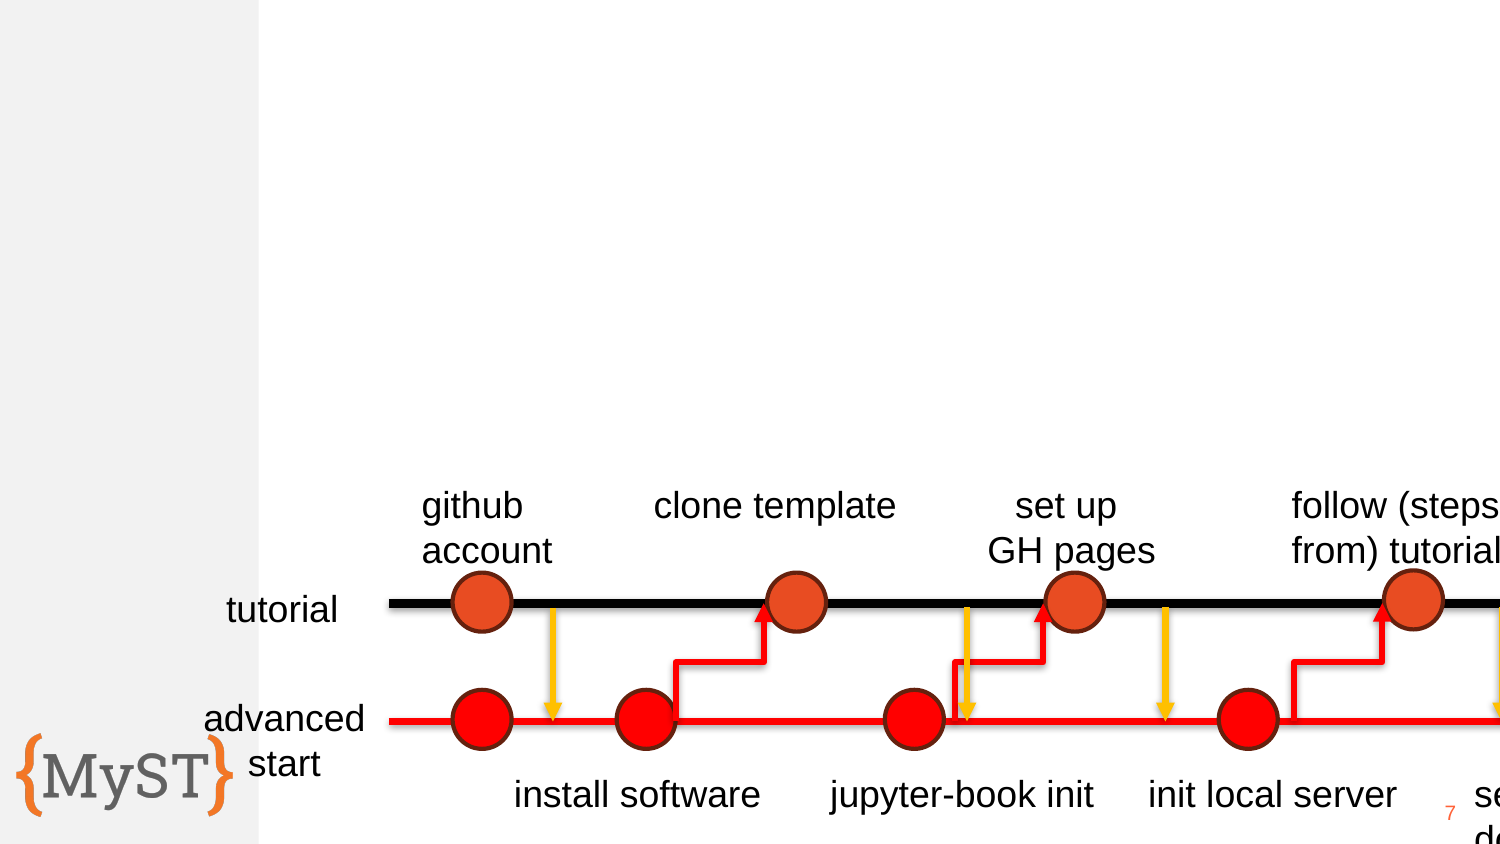

#

github account
clone template
set up
GH pages
follow (steps from) tutorial

tutorial
advanced
start

install software
jupyter-book init
init local server
see official docs